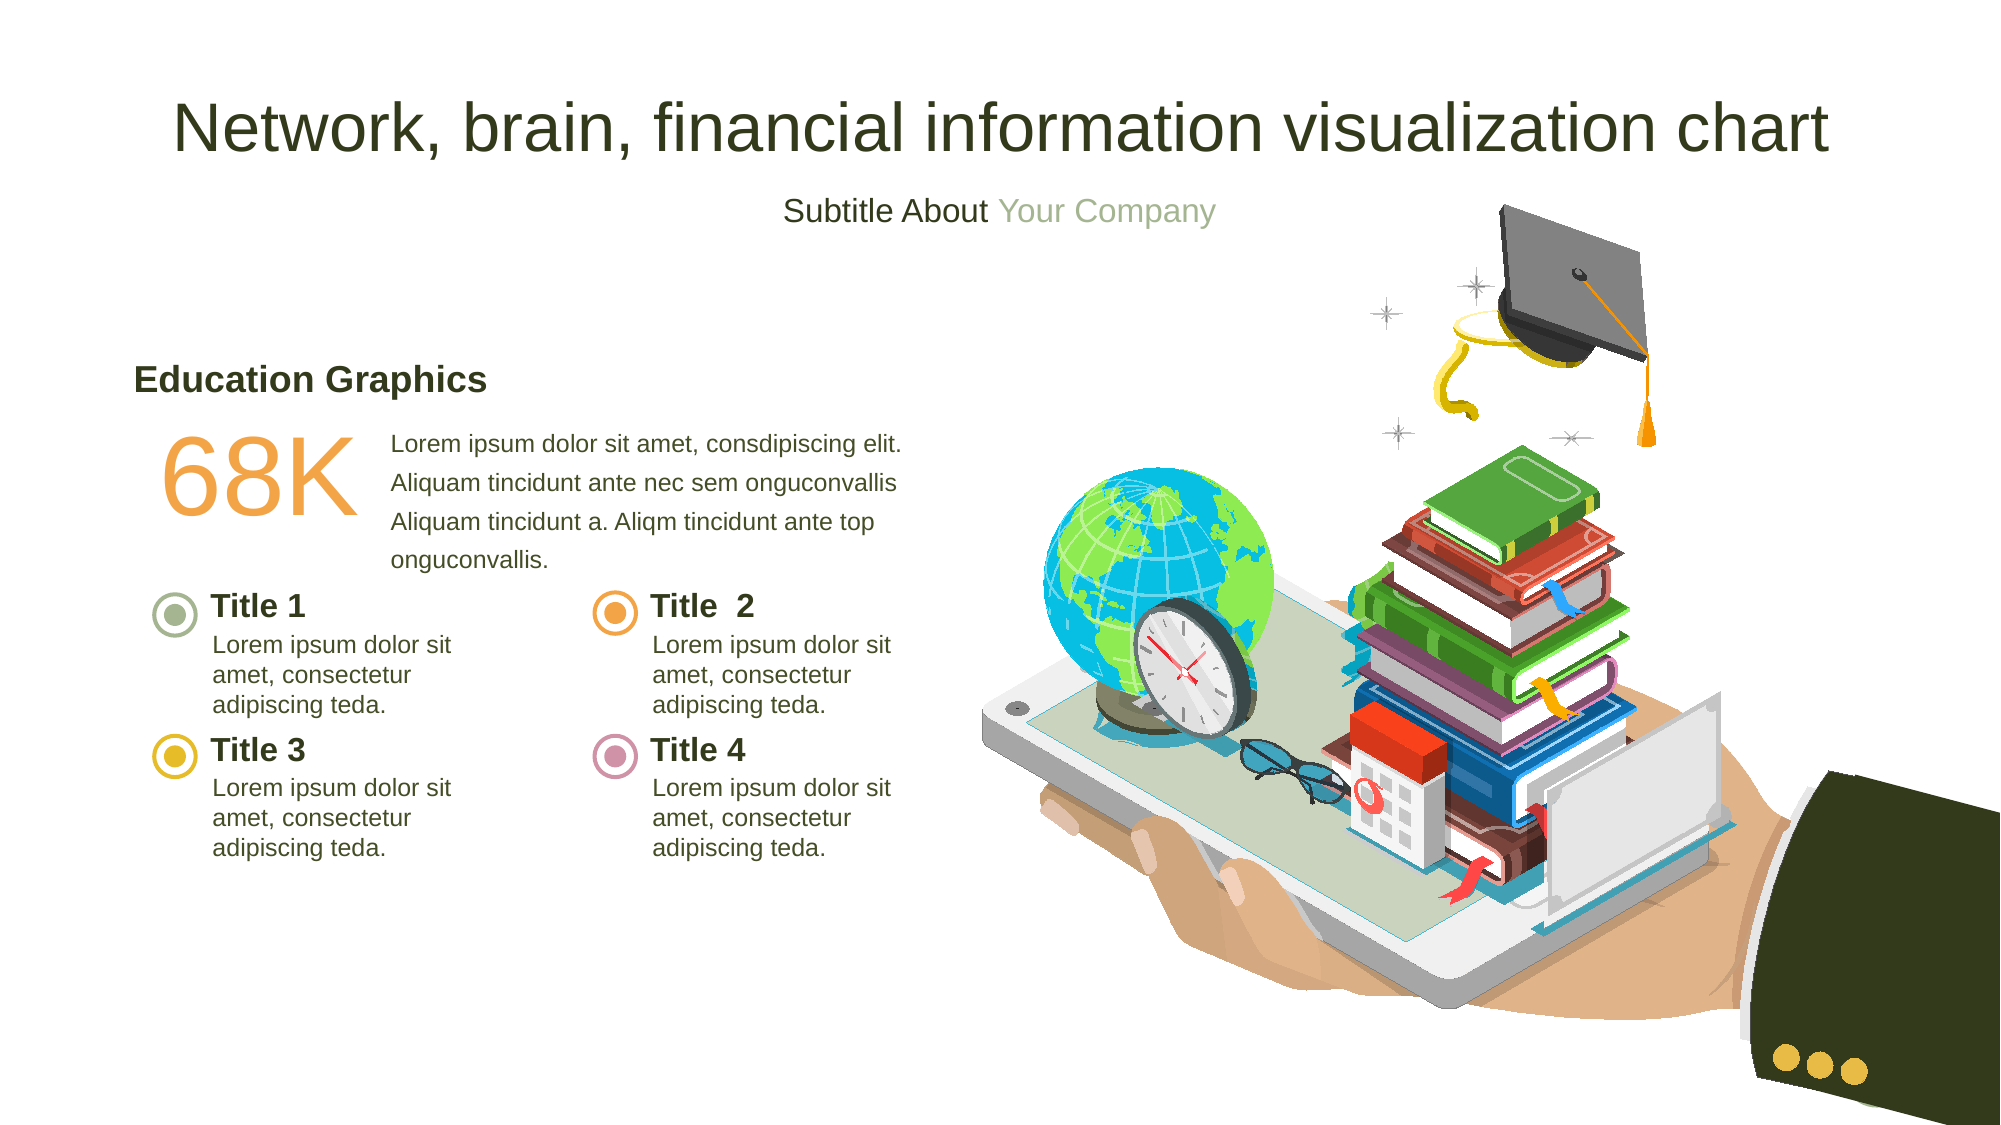

# Network, brain, financial information visualization chart

Education Graphics
68K
Lorem ipsum dolor sit amet, consdipiscing elit. Aliquam tincidunt ante nec sem onguconvallis Aliquam tincidunt a. Aliqm tincidunt ante top onguconvallis.
Title 1
Title  2

Lorem ipsum dolor sit amet, consectetur adipiscing teda.
Lorem ipsum dolor sit amet, consectetur adipiscing teda.
Title 3
Title 4

Lorem ipsum dolor sit amet, consectetur adipiscing teda.
Lorem ipsum dolor sit amet, consectetur adipiscing teda.